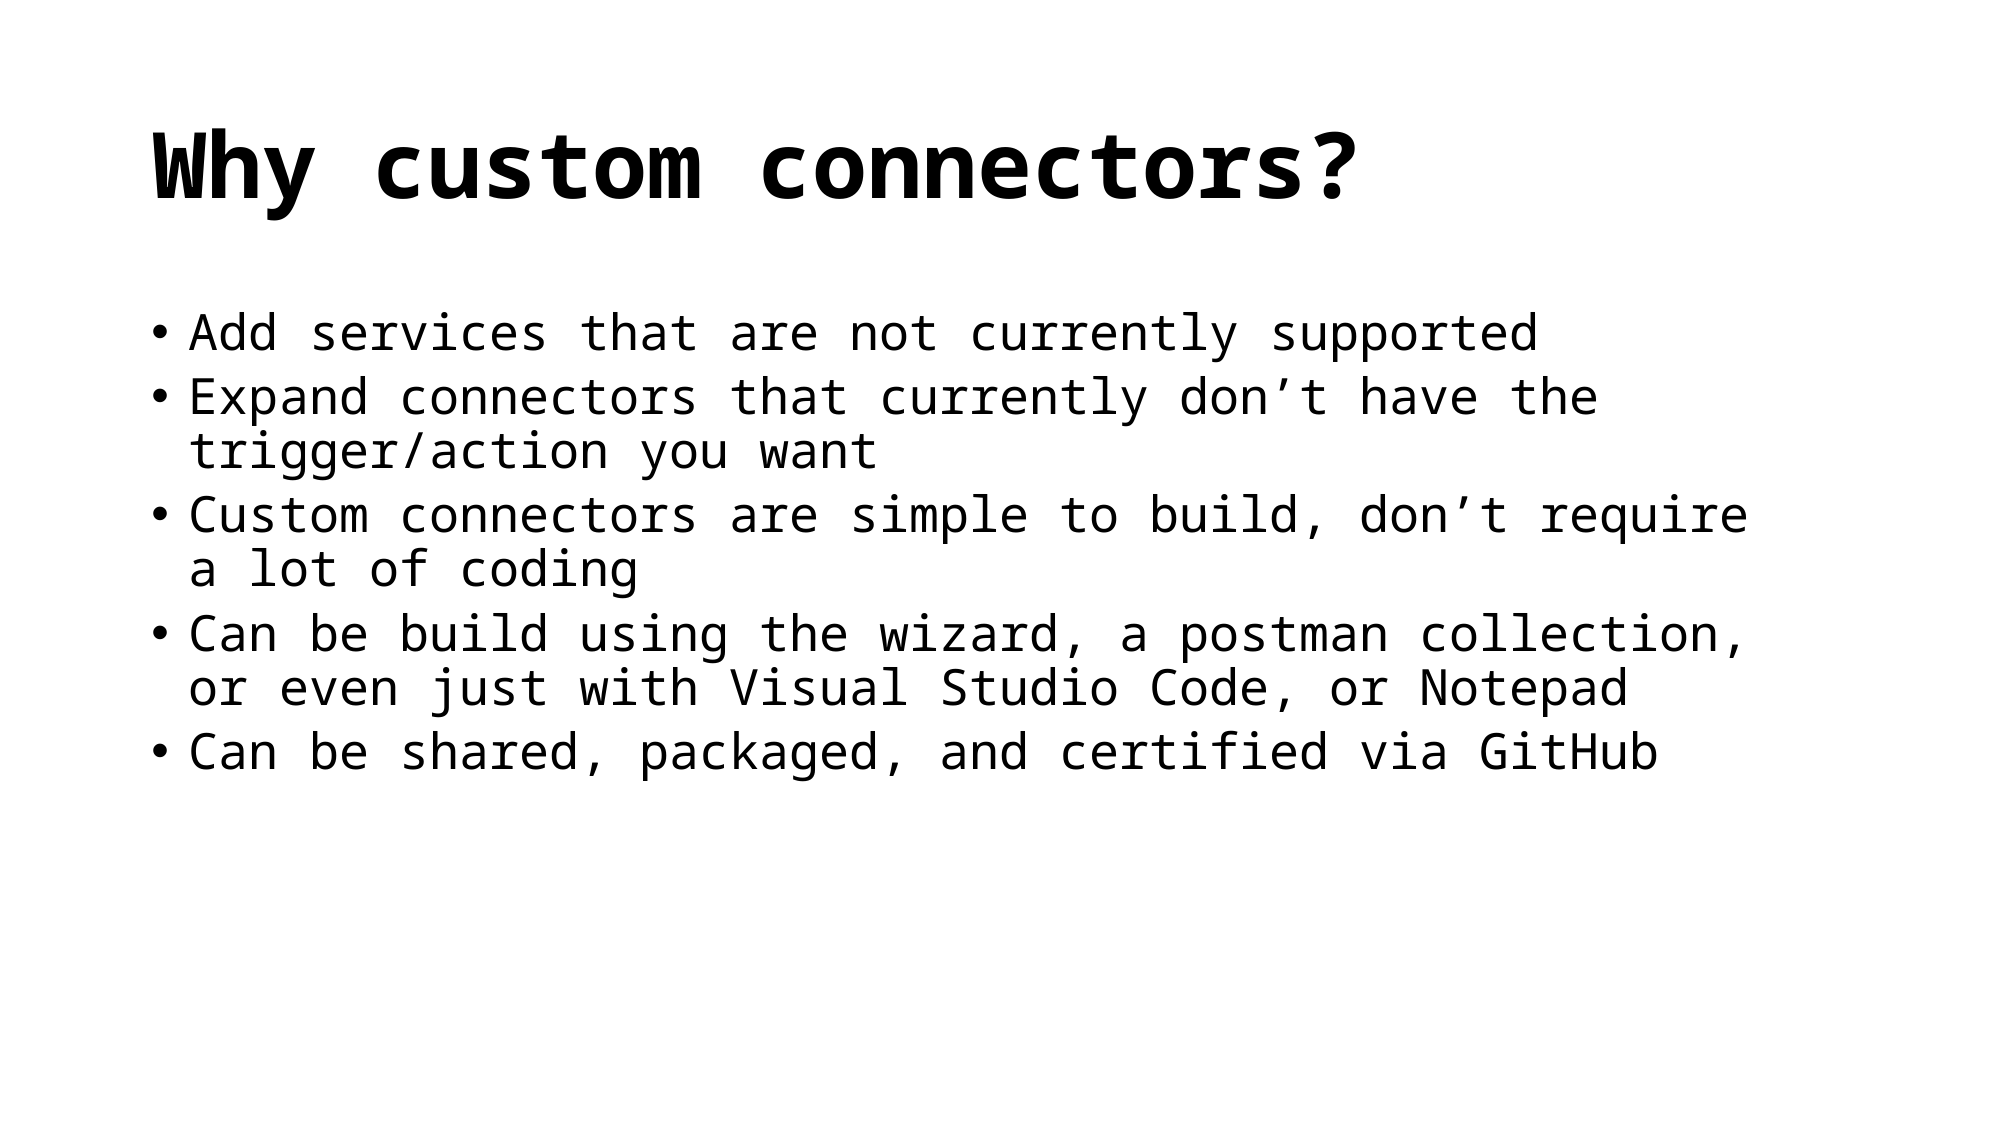

# Why custom connectors?
Add services that are not currently supported
Expand connectors that currently don’t have the trigger/action you want
Custom connectors are simple to build, don’t require a lot of coding
Can be build using the wizard, a postman collection, or even just with Visual Studio Code, or Notepad
Can be shared, packaged, and certified via GitHub